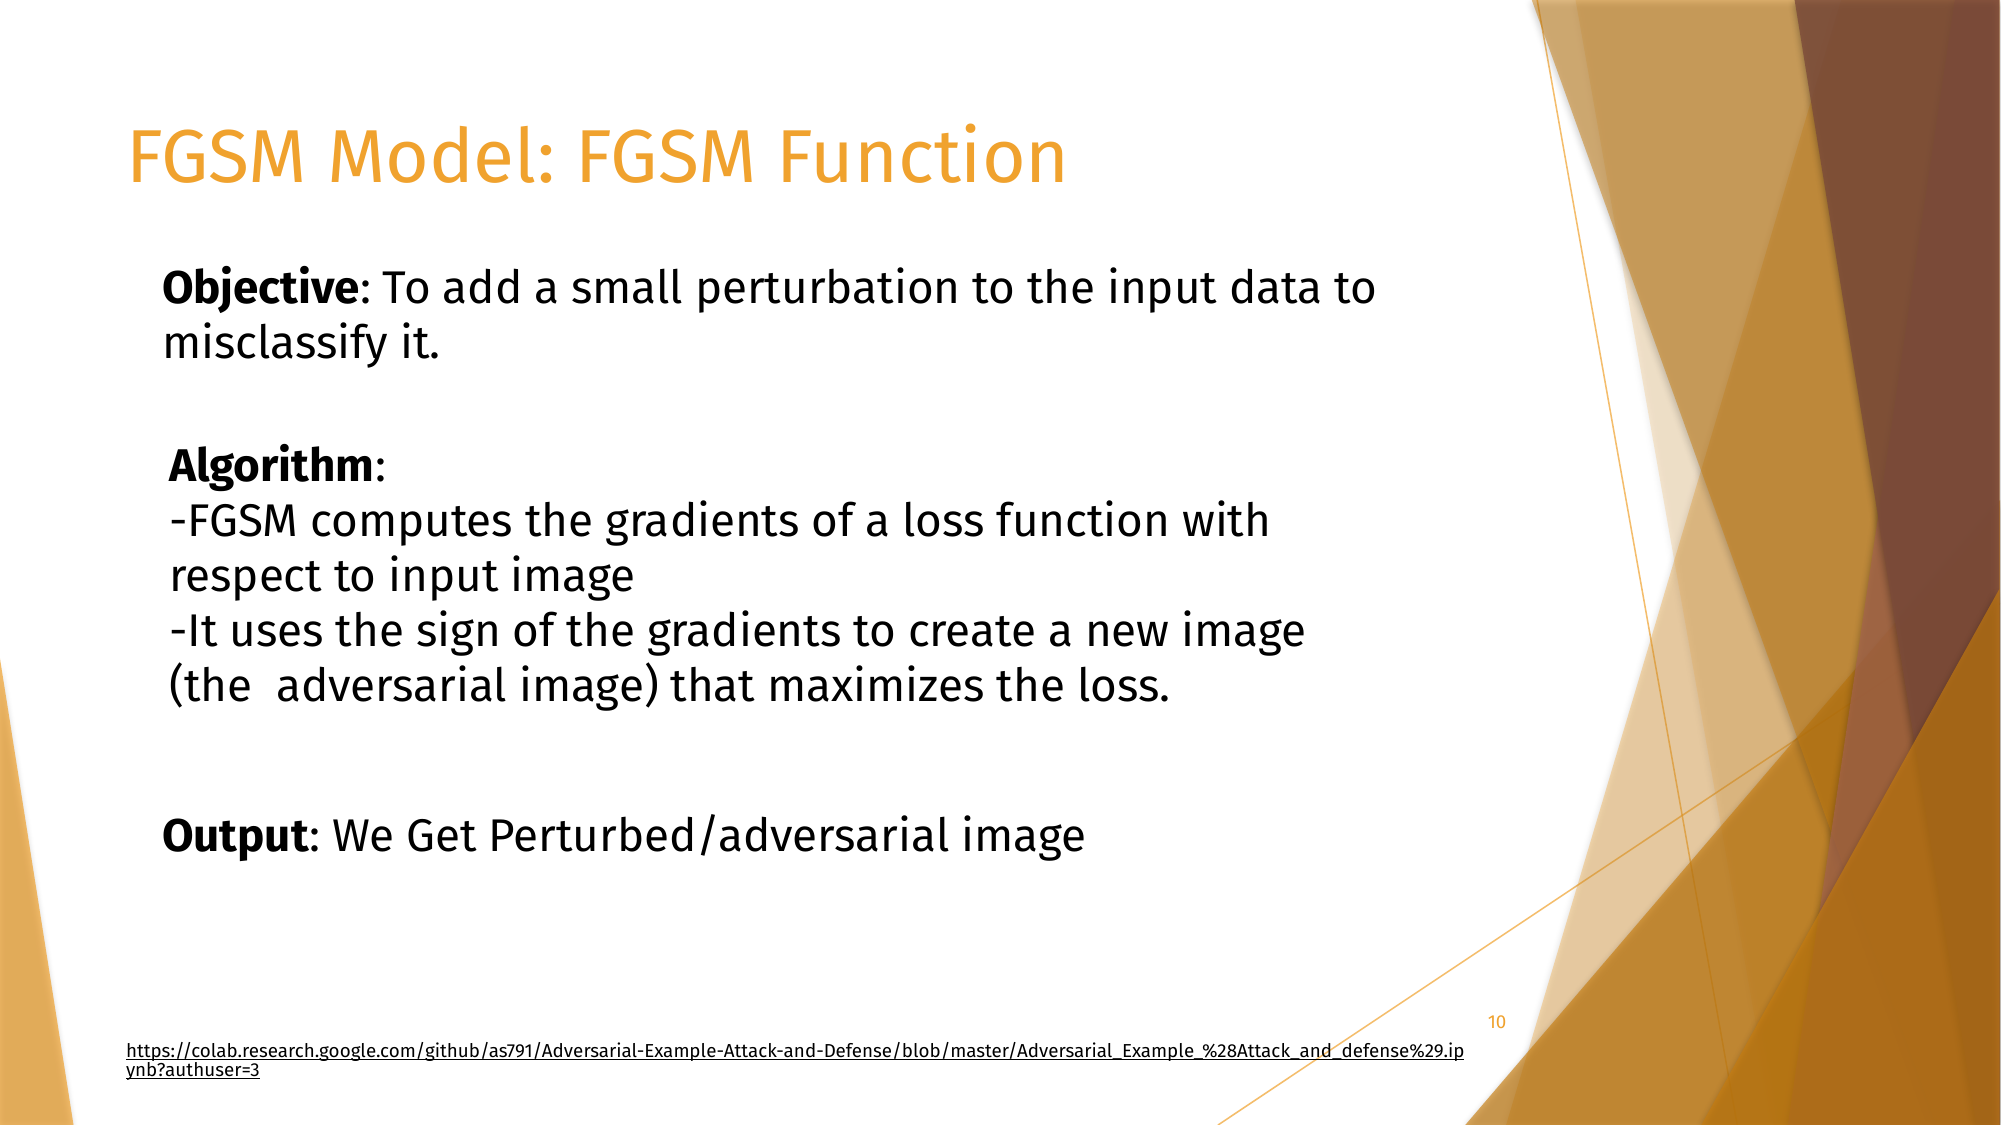

# FGSM Model: FGSM Function
Objective: To add a small perturbation to the input data to misclassify it.

Algorithm:
-FGSM computes the gradients of a loss function with respect to input image
-It uses the sign of the gradients to create a new image (the  adversarial image) that maximizes the loss.

Output: We Get Perturbed/adversarial image

10
https://colab.research.google.com/github/as791/Adversarial-Example-Attack-and-Defense/blob/master/Adversarial_Example_%28Attack_and_defense%29.ipynb?authuser=3